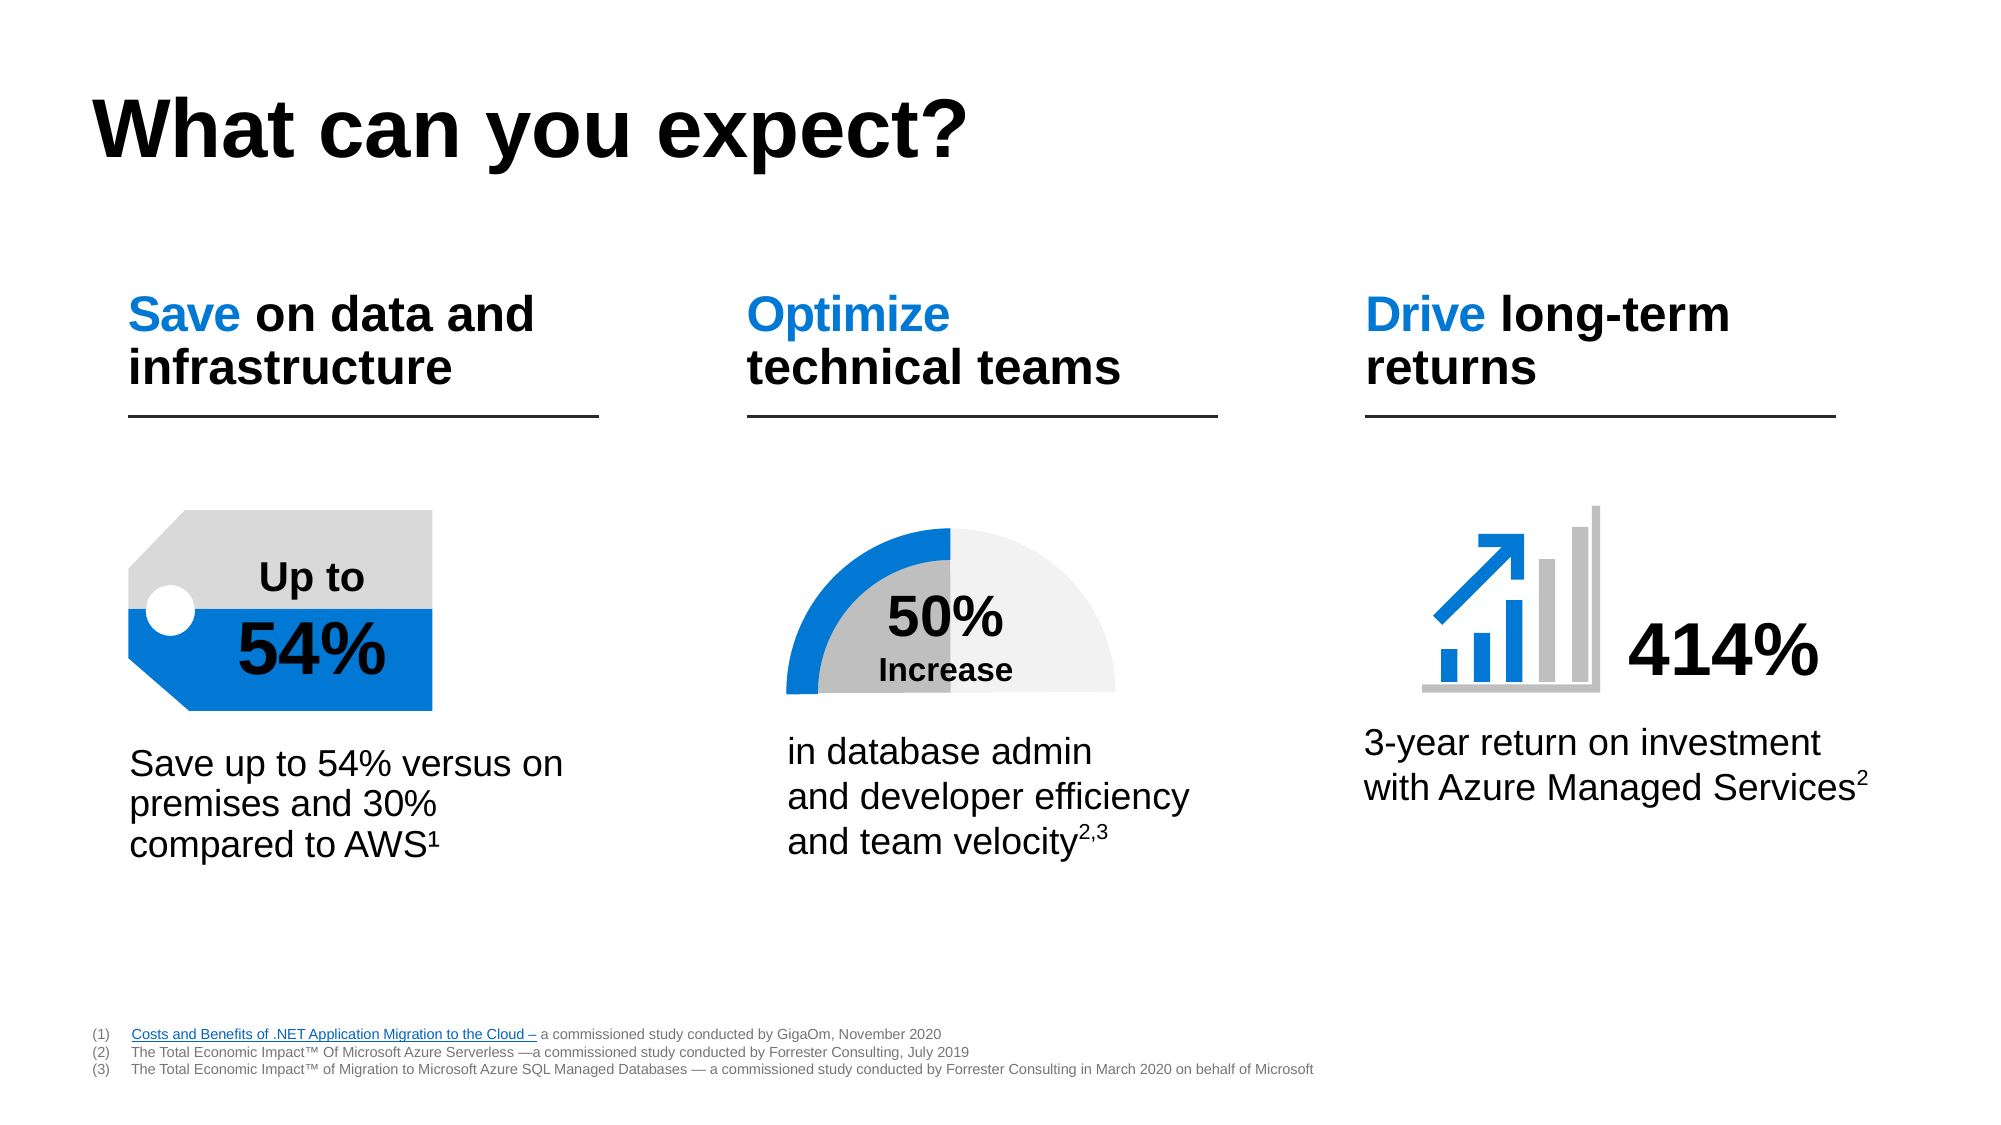

# What can you expect?
Optimize technical teams
Save on data and infrastructure
Drive long-term returns

Up to 54%
50% Increase
414%
3-year return on investment with Azure Managed Services2
in database admin
and developer efficiency and team velocity2,3
Save up to 54% versus on premises and 30% compared to AWS¹
 (1) Costs and Benefits of .NET Application Migration to the Cloud – a commissioned study conducted by GigaOm, November 2020
 (2) The Total Economic Impact™ Of Microsoft Azure Serverless —a commissioned study conducted by Forrester Consulting, July 2019
 (3) The Total Economic Impact™ of Migration to Microsoft Azure SQL Managed Databases — a commissioned study conducted by Forrester Consulting in March 2020 on behalf of Microsoft